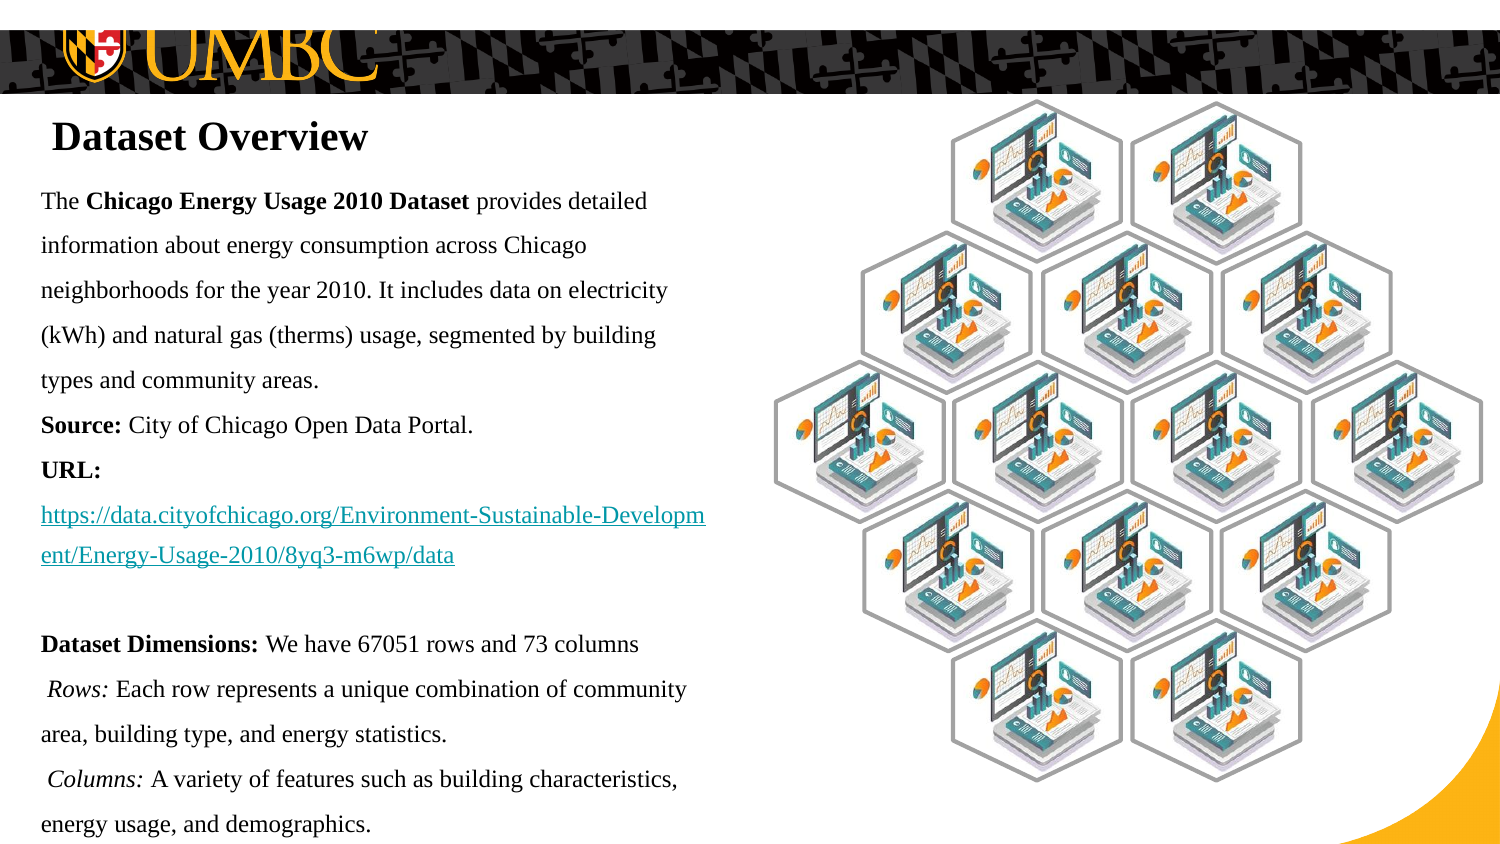

Dataset Overview

# The Chicago Energy Usage 2010 Dataset provides detailed information about energy consumption across Chicago neighborhoods for the year 2010. It includes data on electricity (kWh) and natural gas (therms) usage, segmented by building types and community areas. Source: City of Chicago Open Data Portal. URL:https://data.cityofchicago.org/Environment-Sustainable-Development/Energy-Usage-2010/8yq3-m6wp/data Dataset Dimensions: We have 67051 rows and 73 columns Rows: Each row represents a unique combination of community area, building type, and energy statistics. Columns: A variety of features such as building characteristics, energy usage, and demographics.